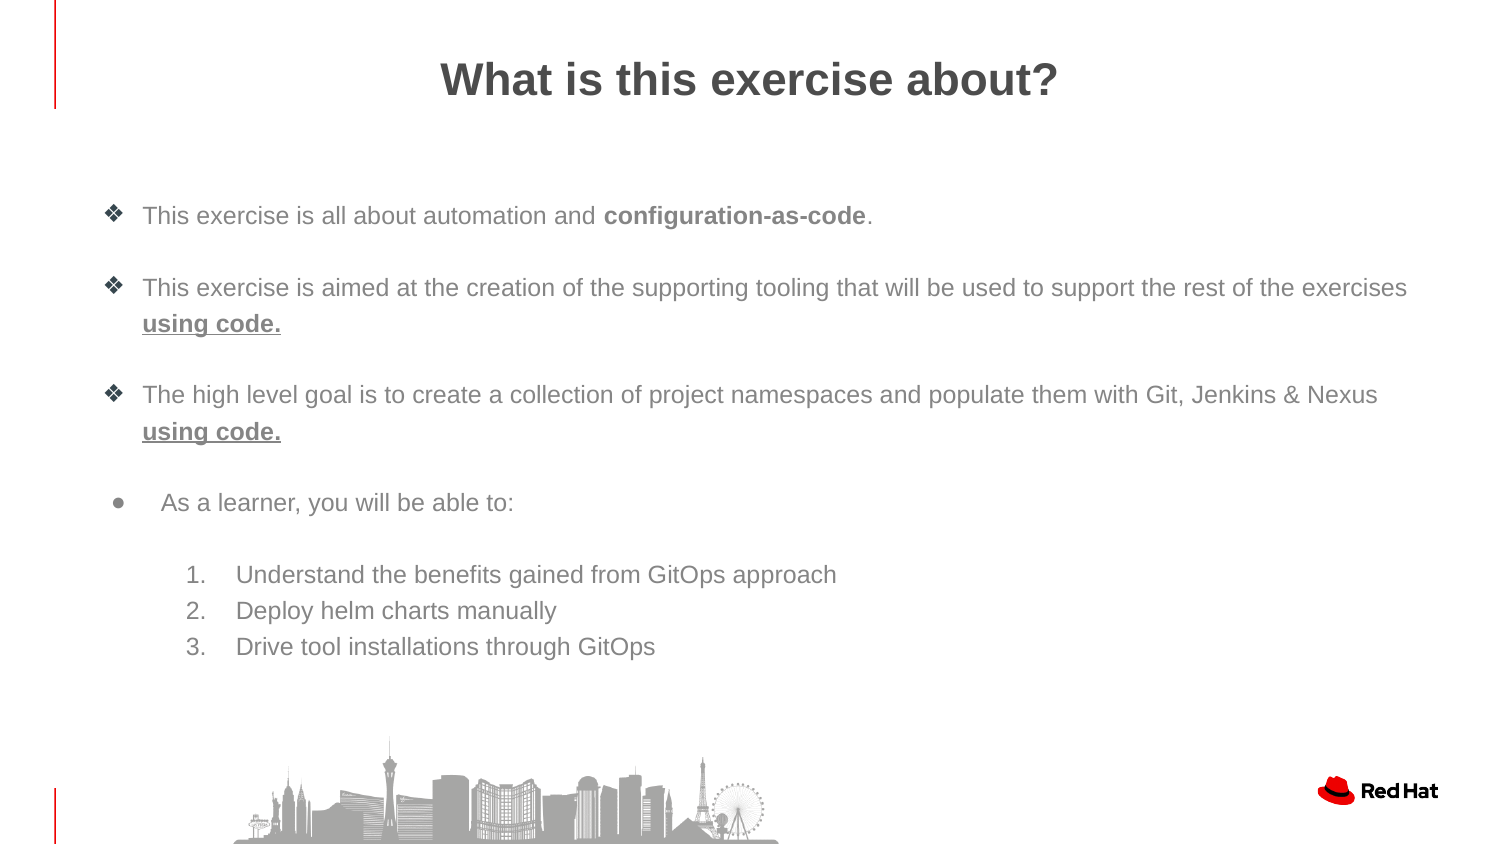

# What is this exercise about?

This exercise is all about automation and configuration-as-code.

This exercise is aimed at the creation of the supporting tooling that will be used to support the rest of the exercises using code.

The high level goal is to create a collection of project namespaces and populate them with Git, Jenkins & Nexus using code.

As a learner, you will be able to:

Understand the benefits gained from GitOps approach
Deploy helm charts manually
Drive tool installations through GitOps